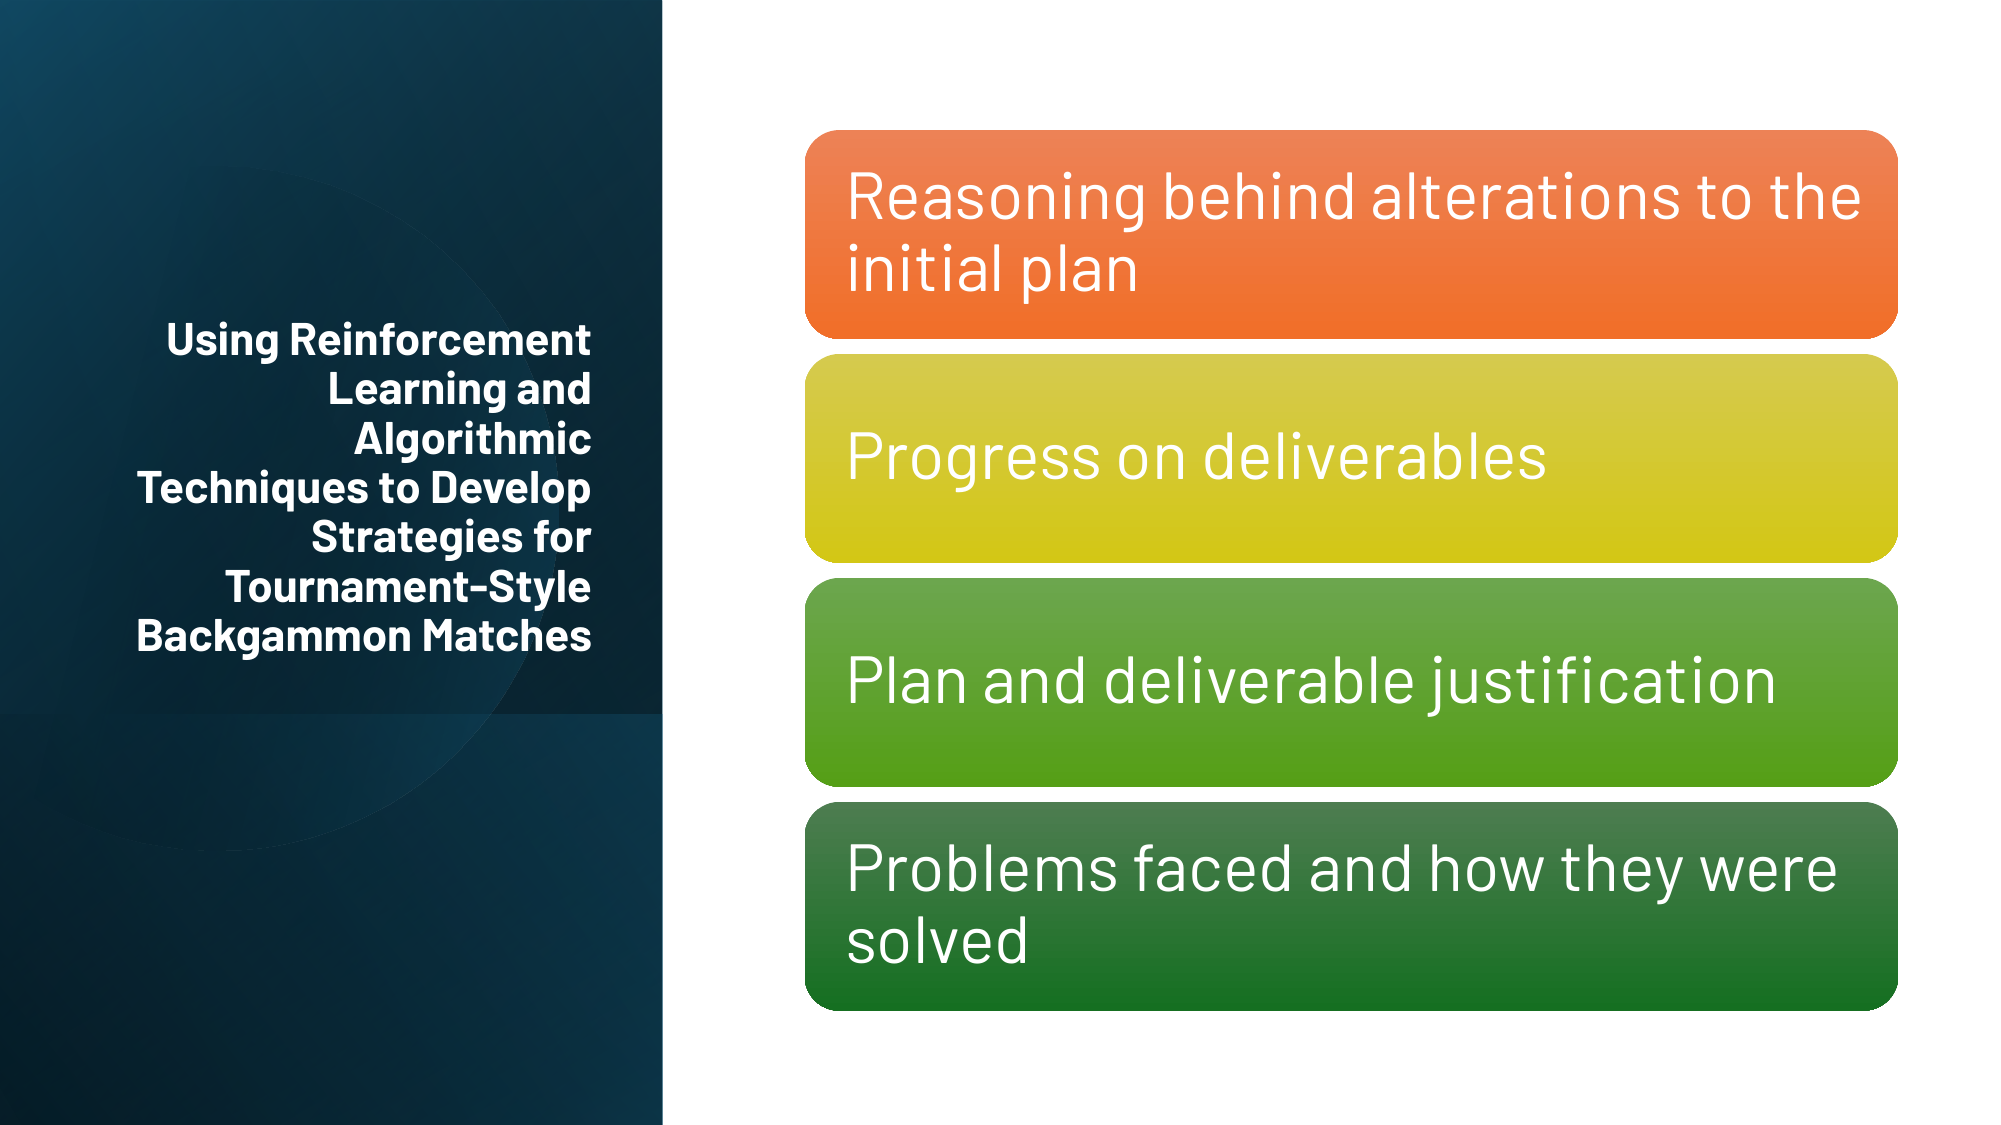

Reasoning behind alterations to the initial plan
Progress on deliverables
Plan and deliverable justification
Problems faced and how they were solved

# Using Reinforcement Learning and Algorithmic Techniques to Develop Strategies for Tournament-Style Backgammon Matches